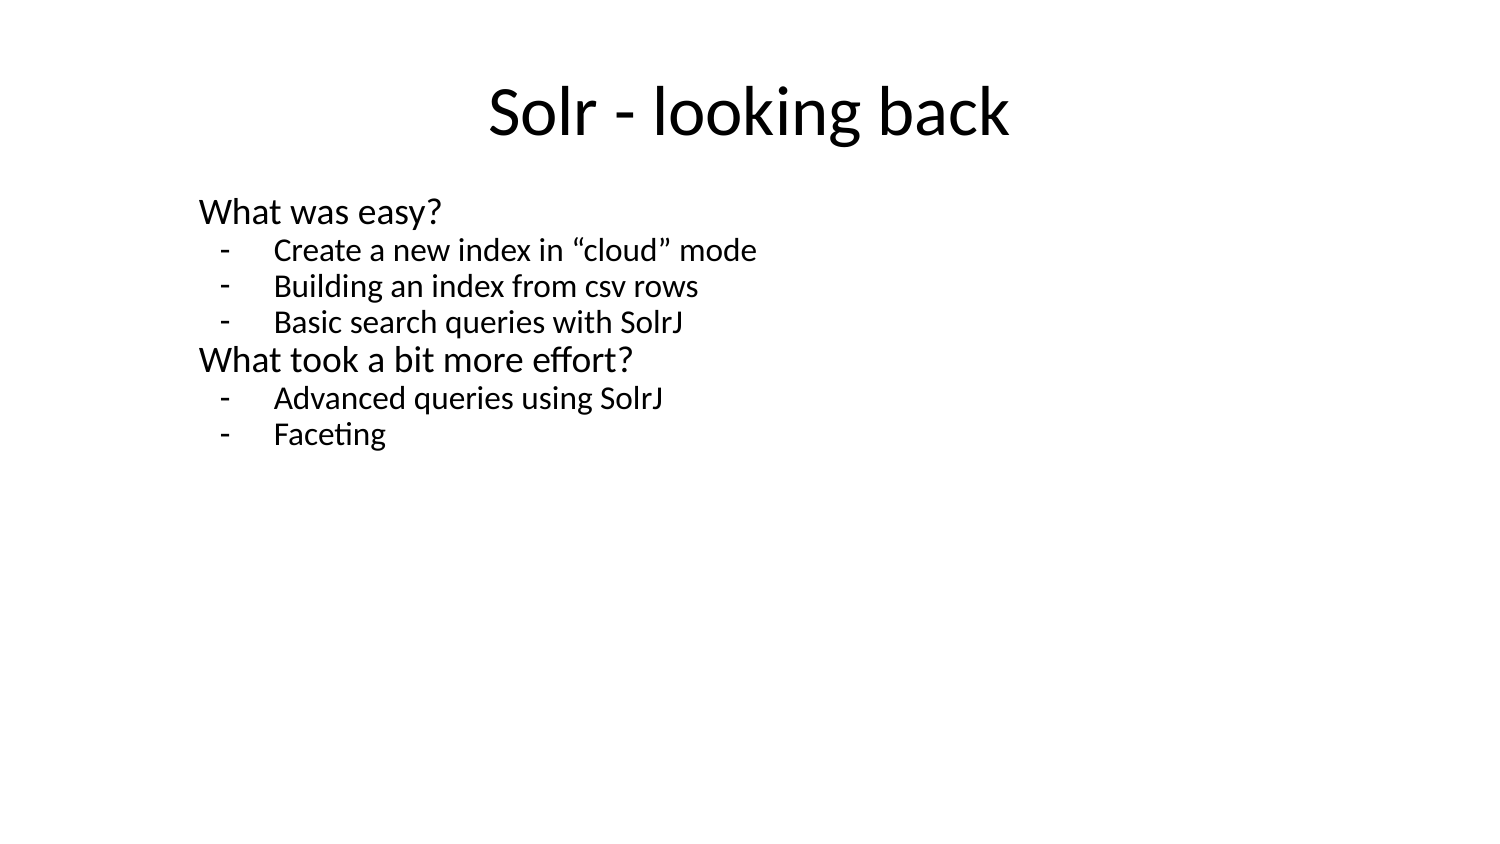

# Solr - looking back
What was easy?
Create a new index in “cloud” mode
Building an index from csv rows
Basic search queries with SolrJ
What took a bit more effort?
Advanced queries using SolrJ
Faceting